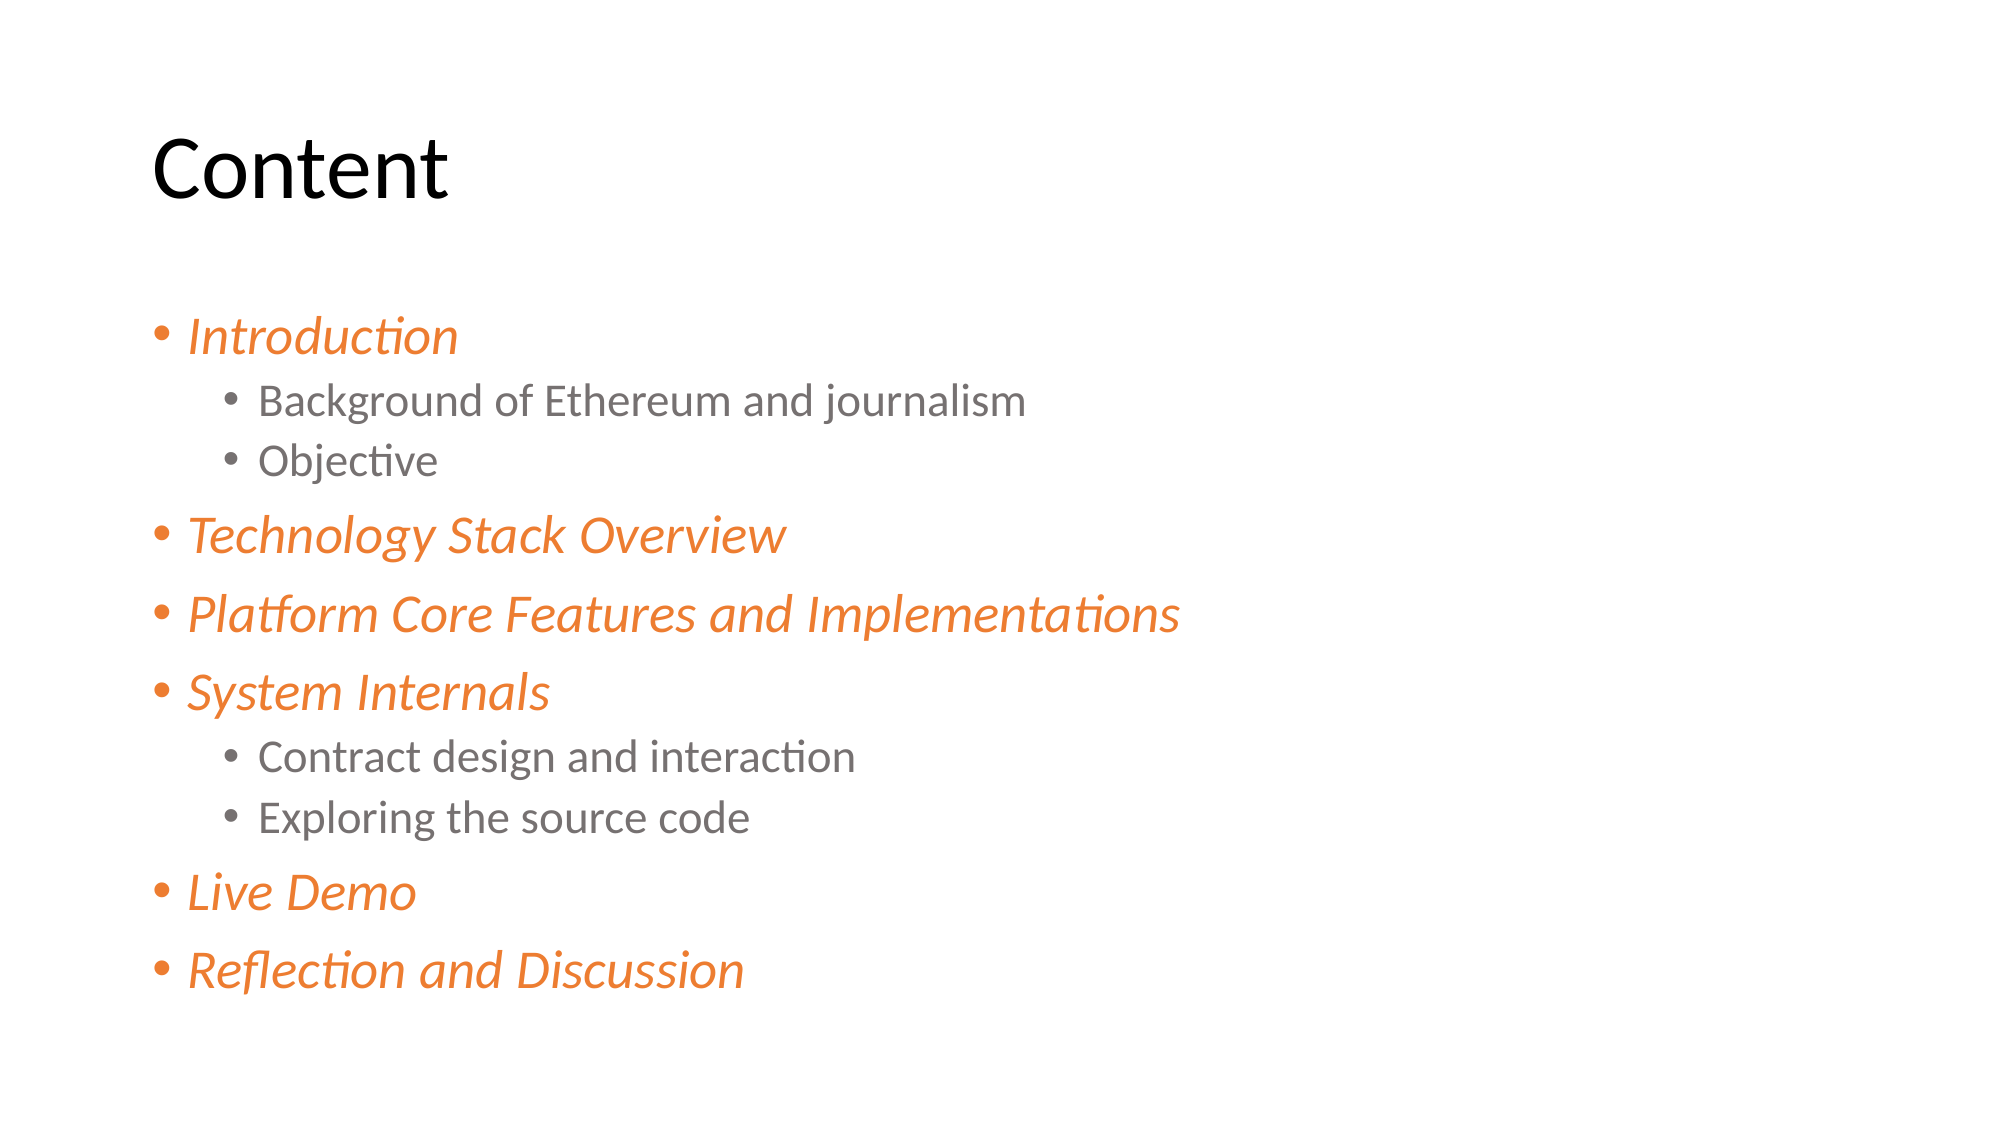

# Content
Introduction
Background of Ethereum and journalism
Objective
Technology Stack Overview
Platform Core Features and Implementations
System Internals
Contract design and interaction
Exploring the source code
Live Demo
Reflection and Discussion